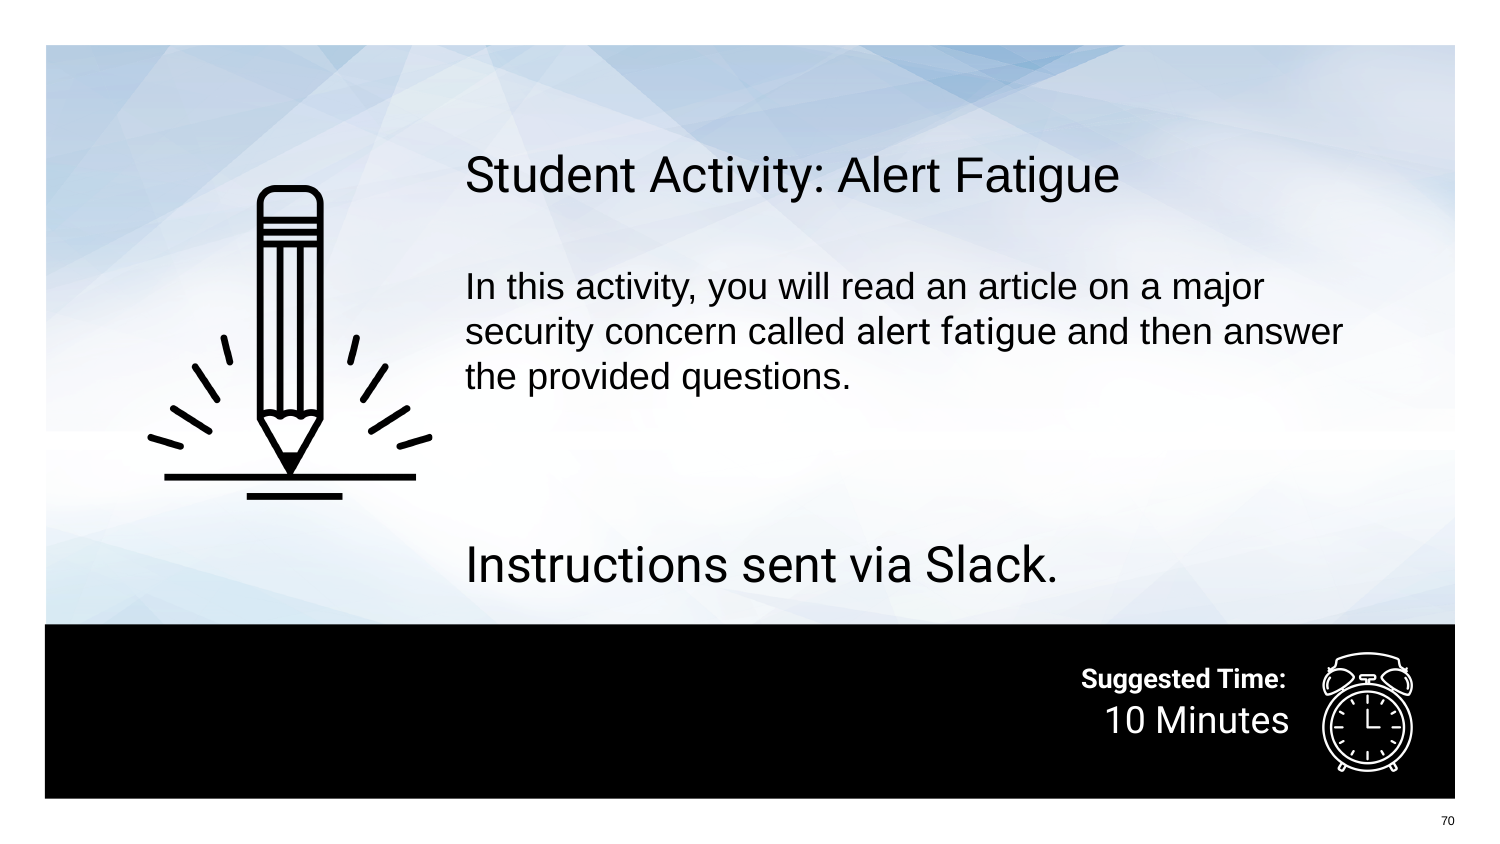

Student Activity: Alert Fatigue

In this activity, you will read an article on a major security concern called alert fatigue and then answer the provided questions.

Instructions sent via Slack.
# 10 Minutes

70